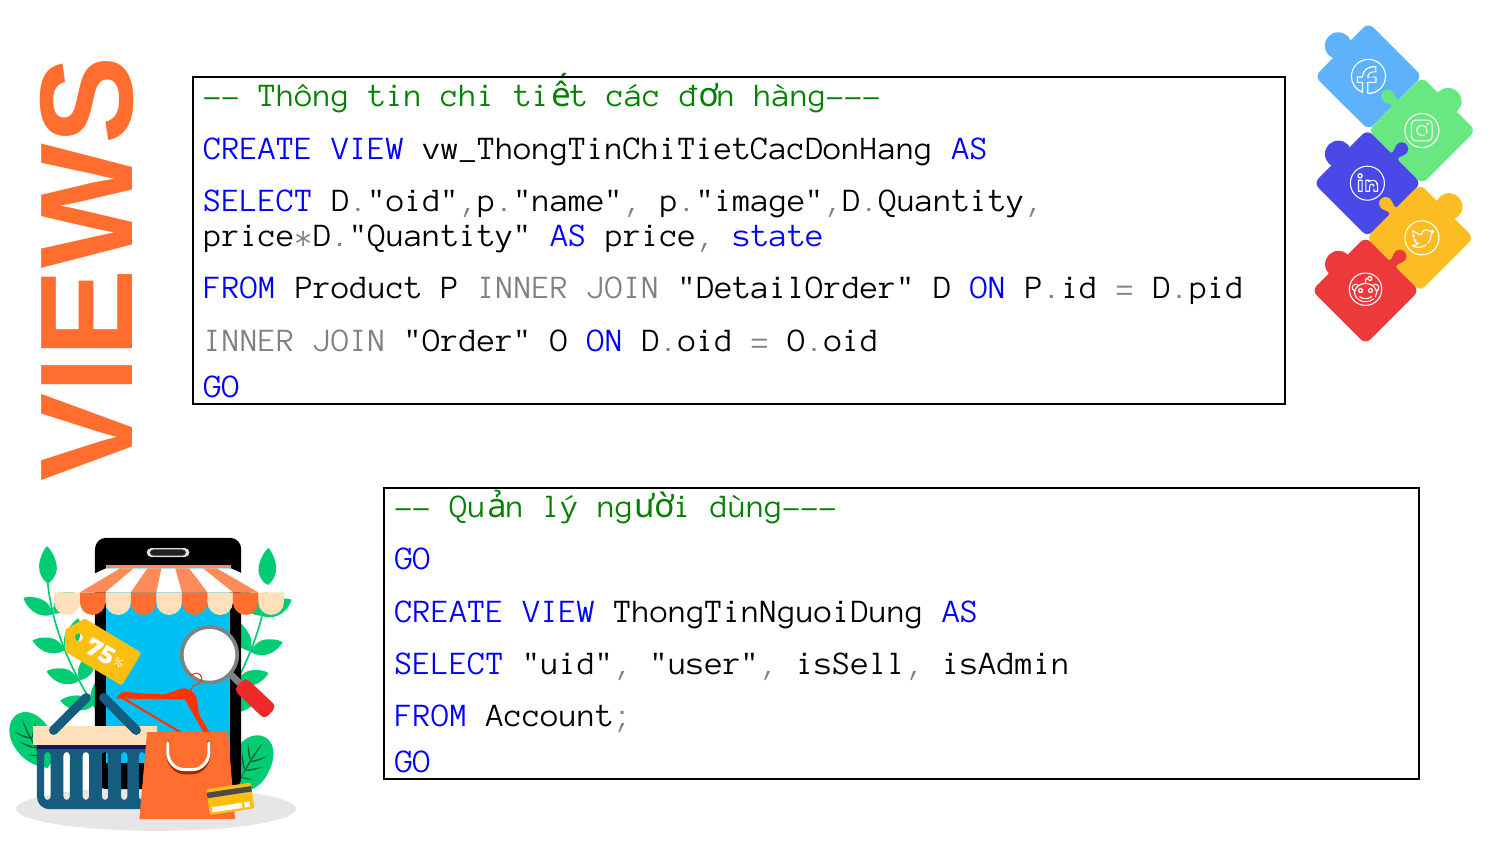

| -- Thông tin chi tiết các đơn hàng--- CREATE VIEW vw\_ThongTinChiTietCacDonHang AS SELECT D."oid",p."name", p."image",D.Quantity, price\*D."Quantity" AS price, state FROM Product P INNER JOIN "DetailOrder" D ON P.id = D.pid INNER JOIN "Order" O ON D.oid = O.oid GO |
| --- |
# VIEWS
| -- Quản lý người dùng--- GO CREATE VIEW ThongTinNguoiDung AS SELECT "uid", "user", isSell, isAdmin FROM Account; GO |
| --- |